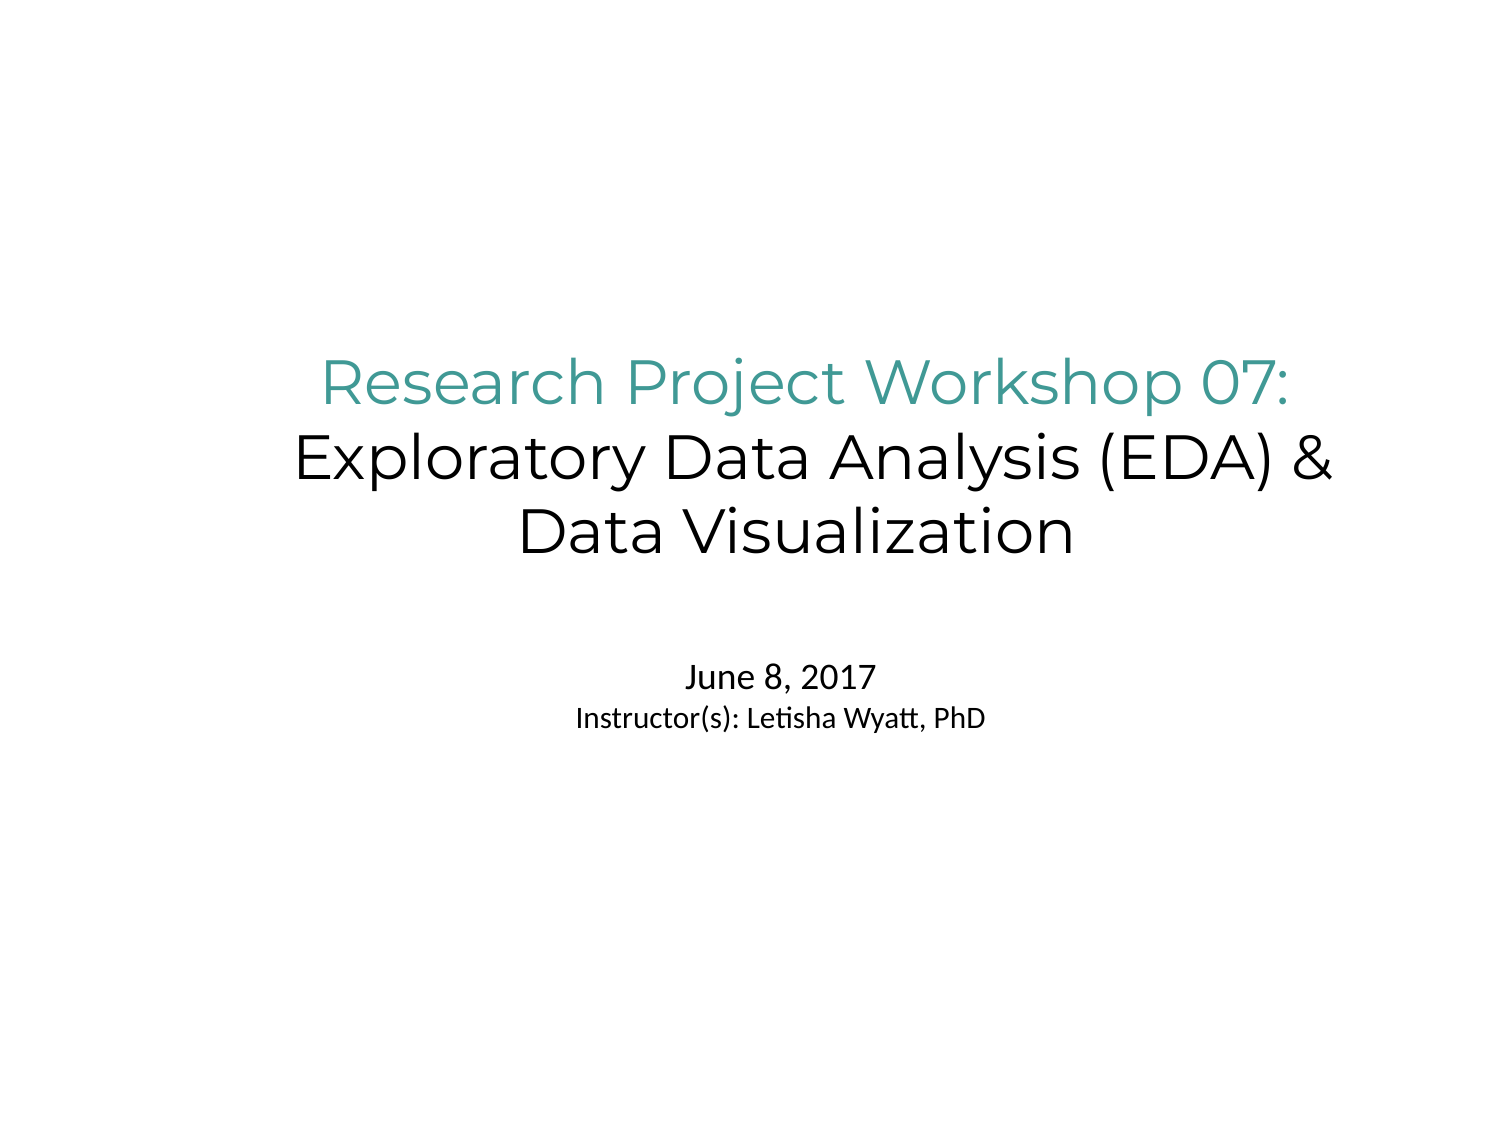

Research Project Workshop 07:
 Exploratory Data Analysis (EDA) & Data Visualization
June 8, 2017
Instructor(s): Letisha Wyatt, PhD